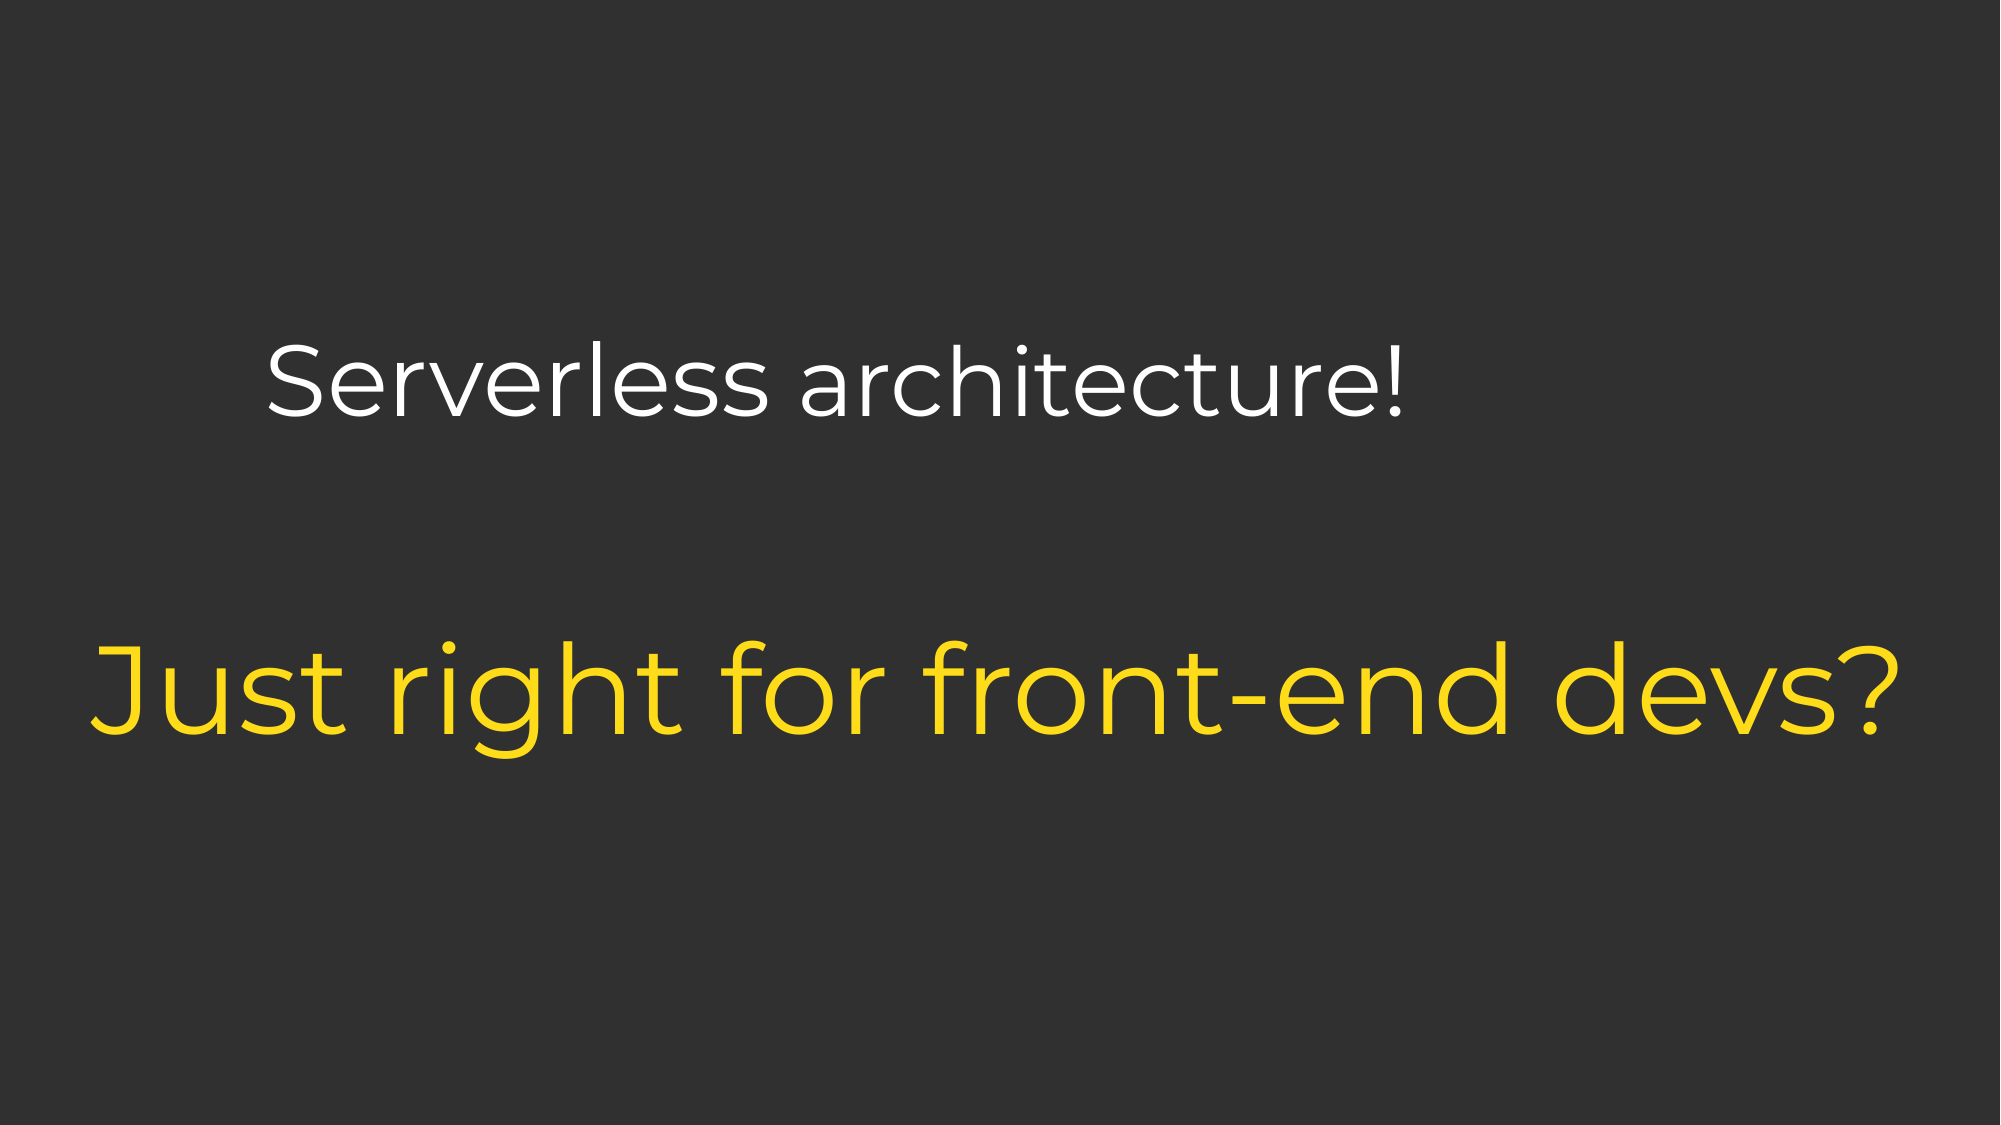

#

Serverless architecture!

Just right for front-end devs?